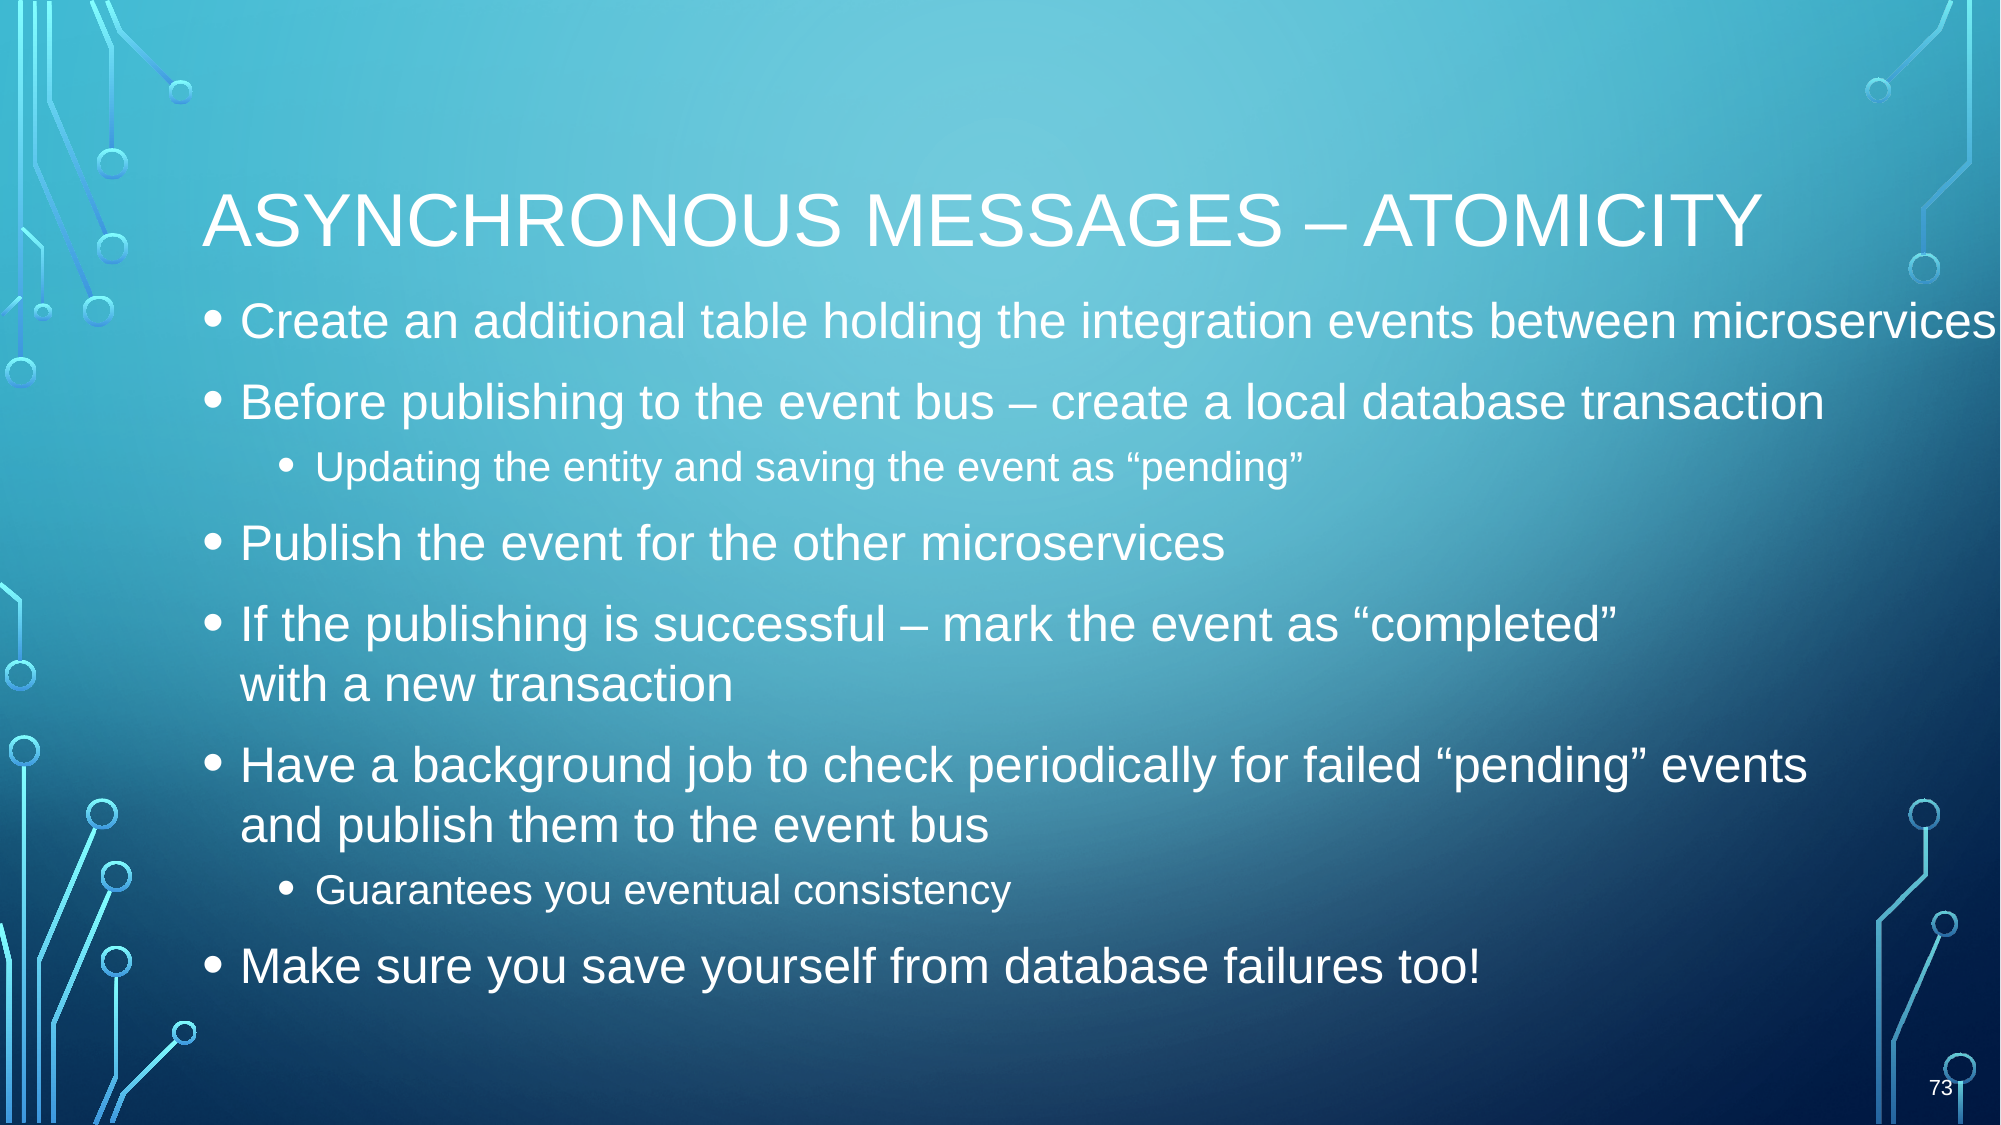

# Asynchronous messages – atomicity
Create an additional table holding the integration events between microservices
Before publishing to the event bus – create a local database transaction
Updating the entity and saving the event as “pending”
Publish the event for the other microservices
If the publishing is successful – mark the event as “completed”
with a new transaction
Have a background job to check periodically for failed “pending” events
and publish them to the event bus
Guarantees you eventual consistency
Make sure you save yourself from database failures too!

73